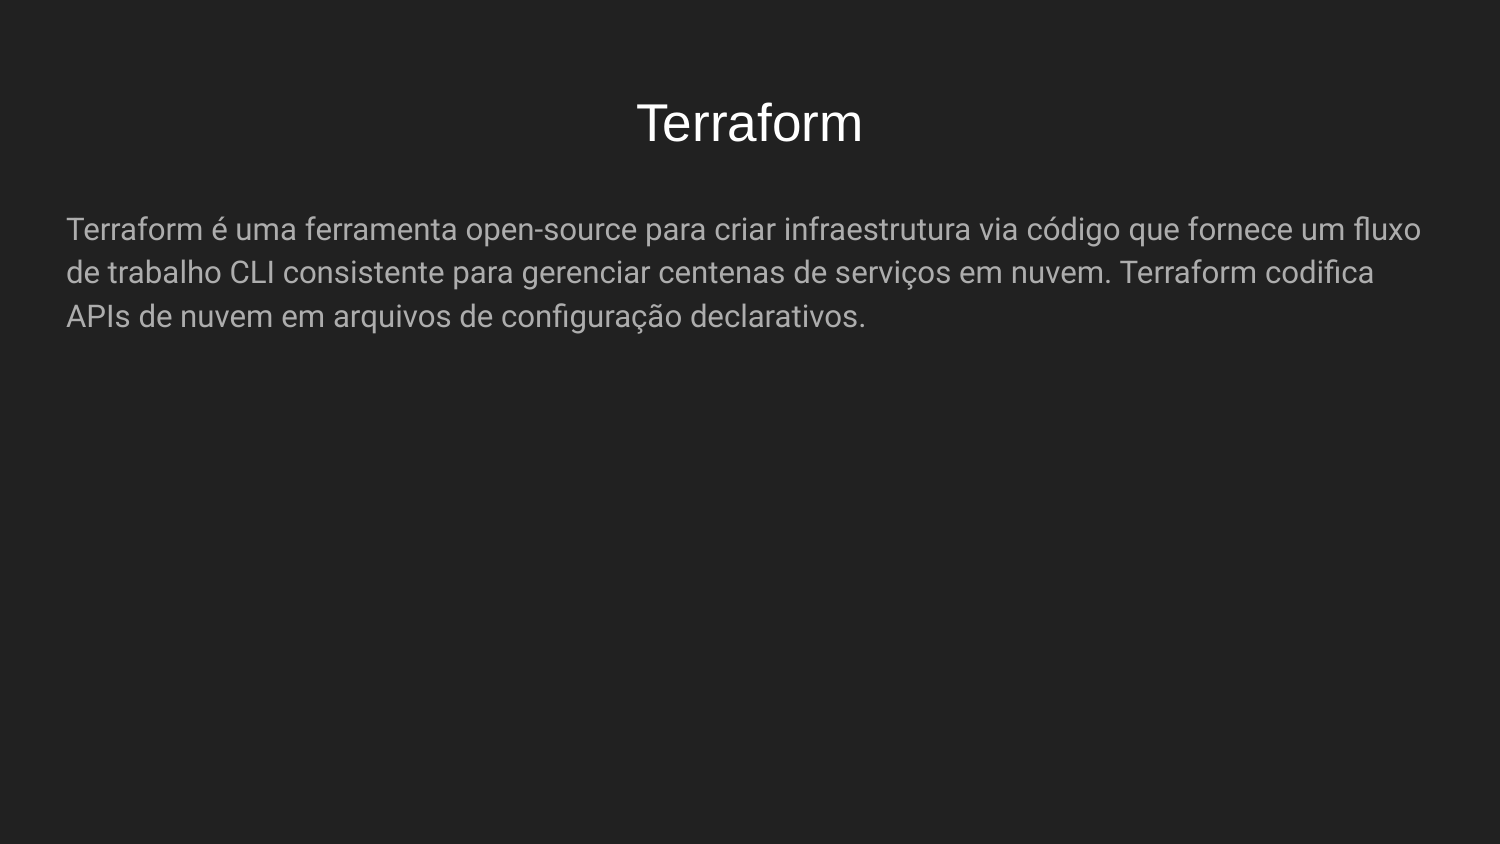

# Terraform
Terraform é uma ferramenta open-source para criar infraestrutura via código que fornece um fluxo de trabalho CLI consistente para gerenciar centenas de serviços em nuvem. Terraform codifica APIs de nuvem em arquivos de configuração declarativos.